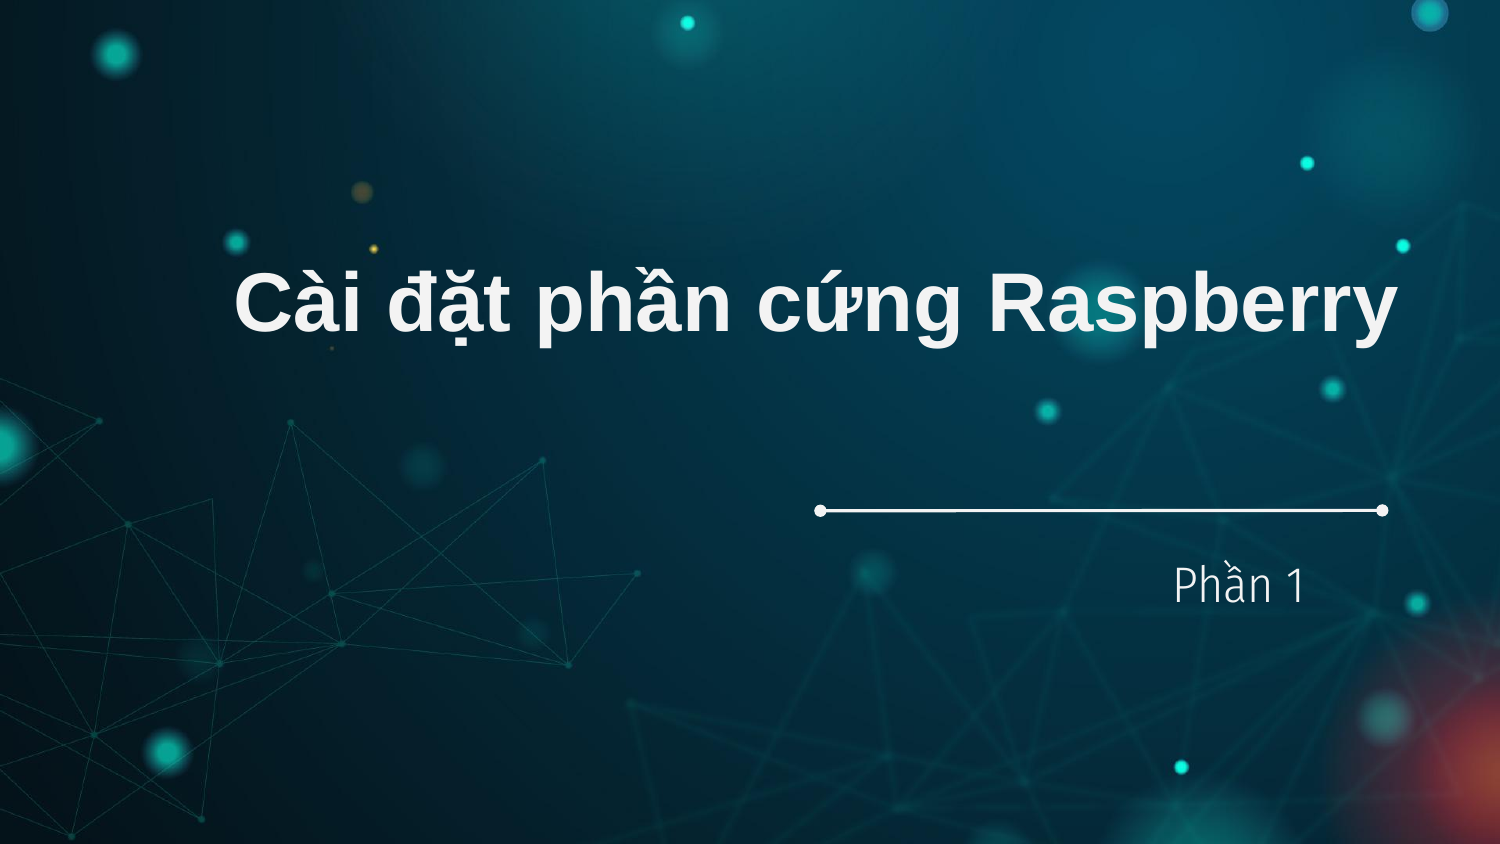

# Cài đặt phần cứng Raspberry
Phần 1